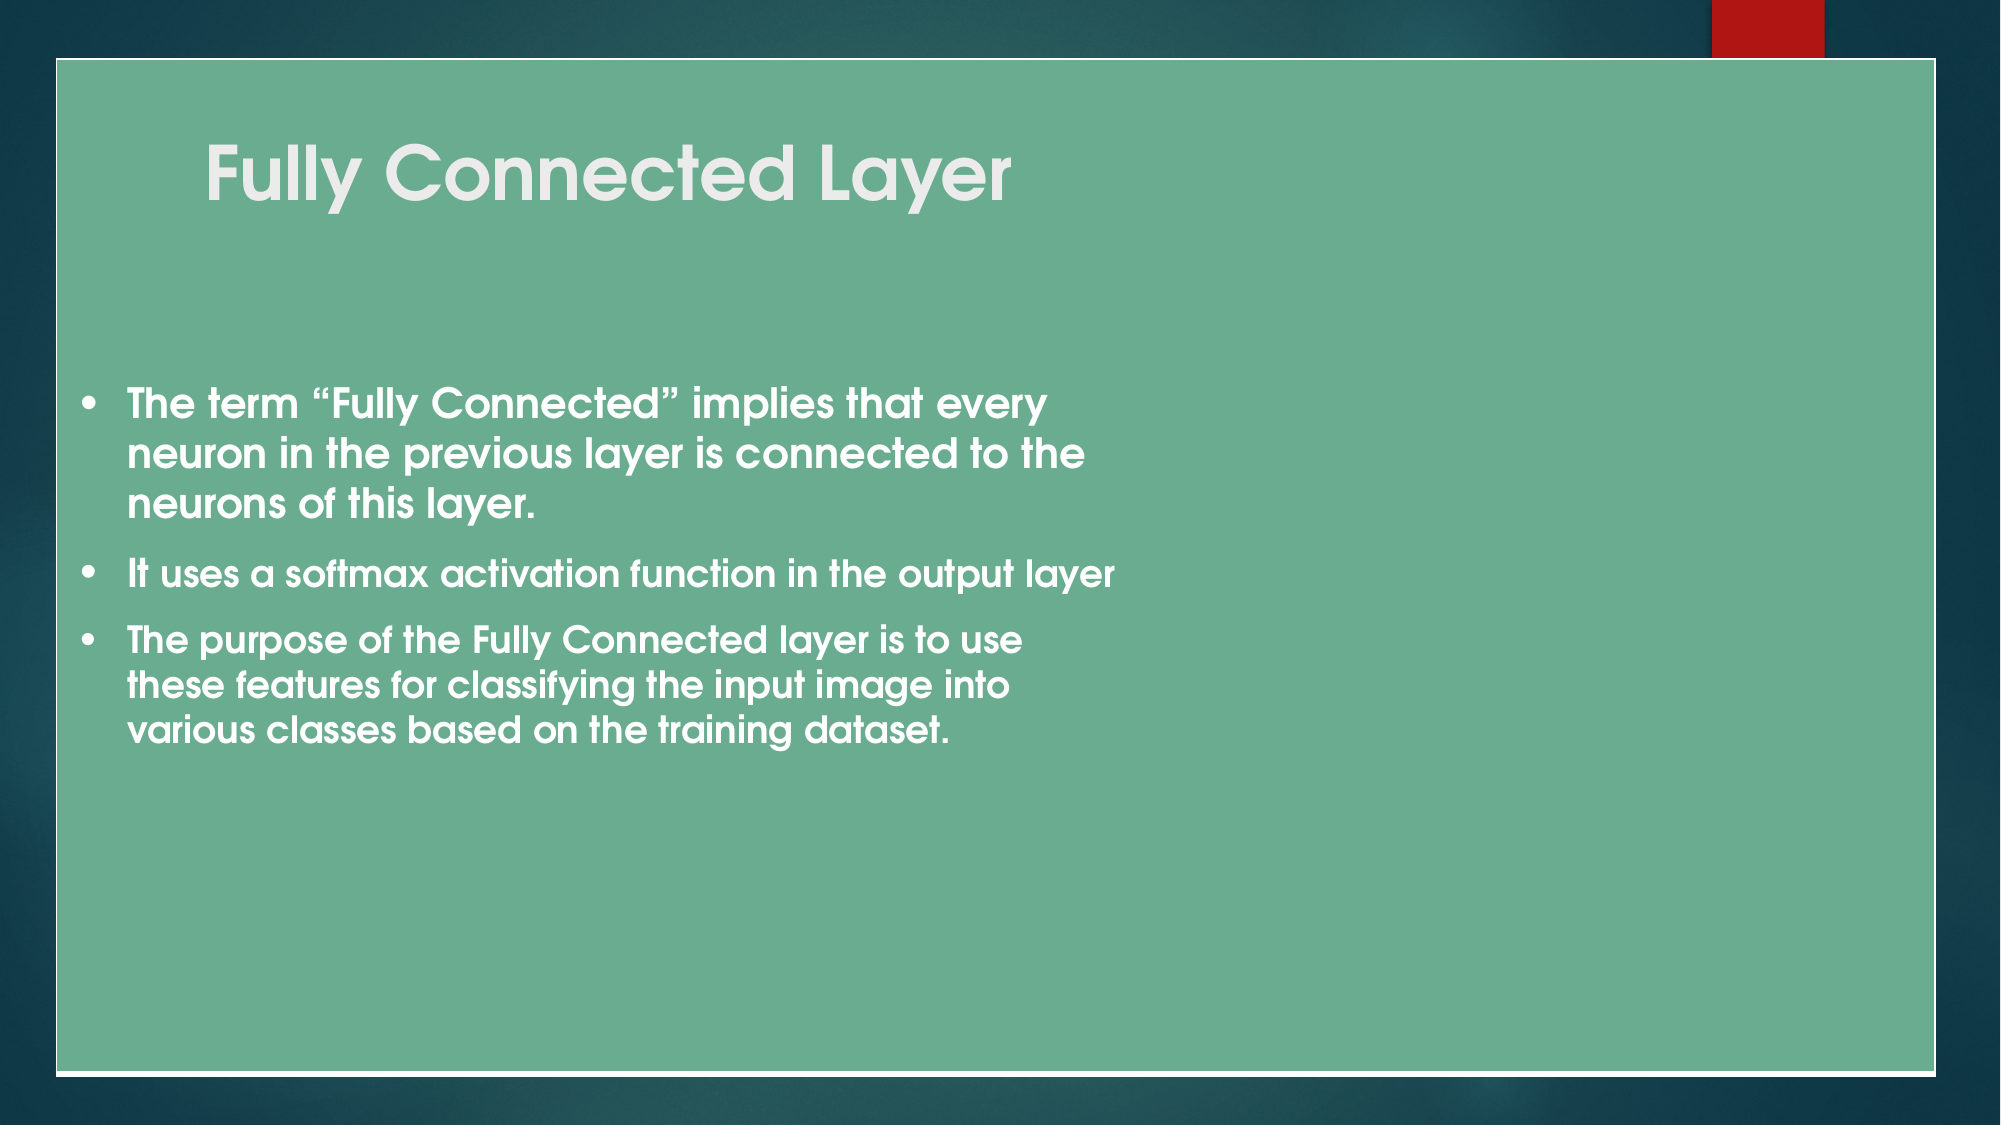

|  |
| --- |
# Fully Connected Layer

The term “Fully Connected” implies that every neuron in the previous layer is connected to the neurons of this layer.
It uses a softmax activation function in the output layer
The purpose of the Fully Connected layer is to use these features for classifying the input image into various classes based on the training dataset.